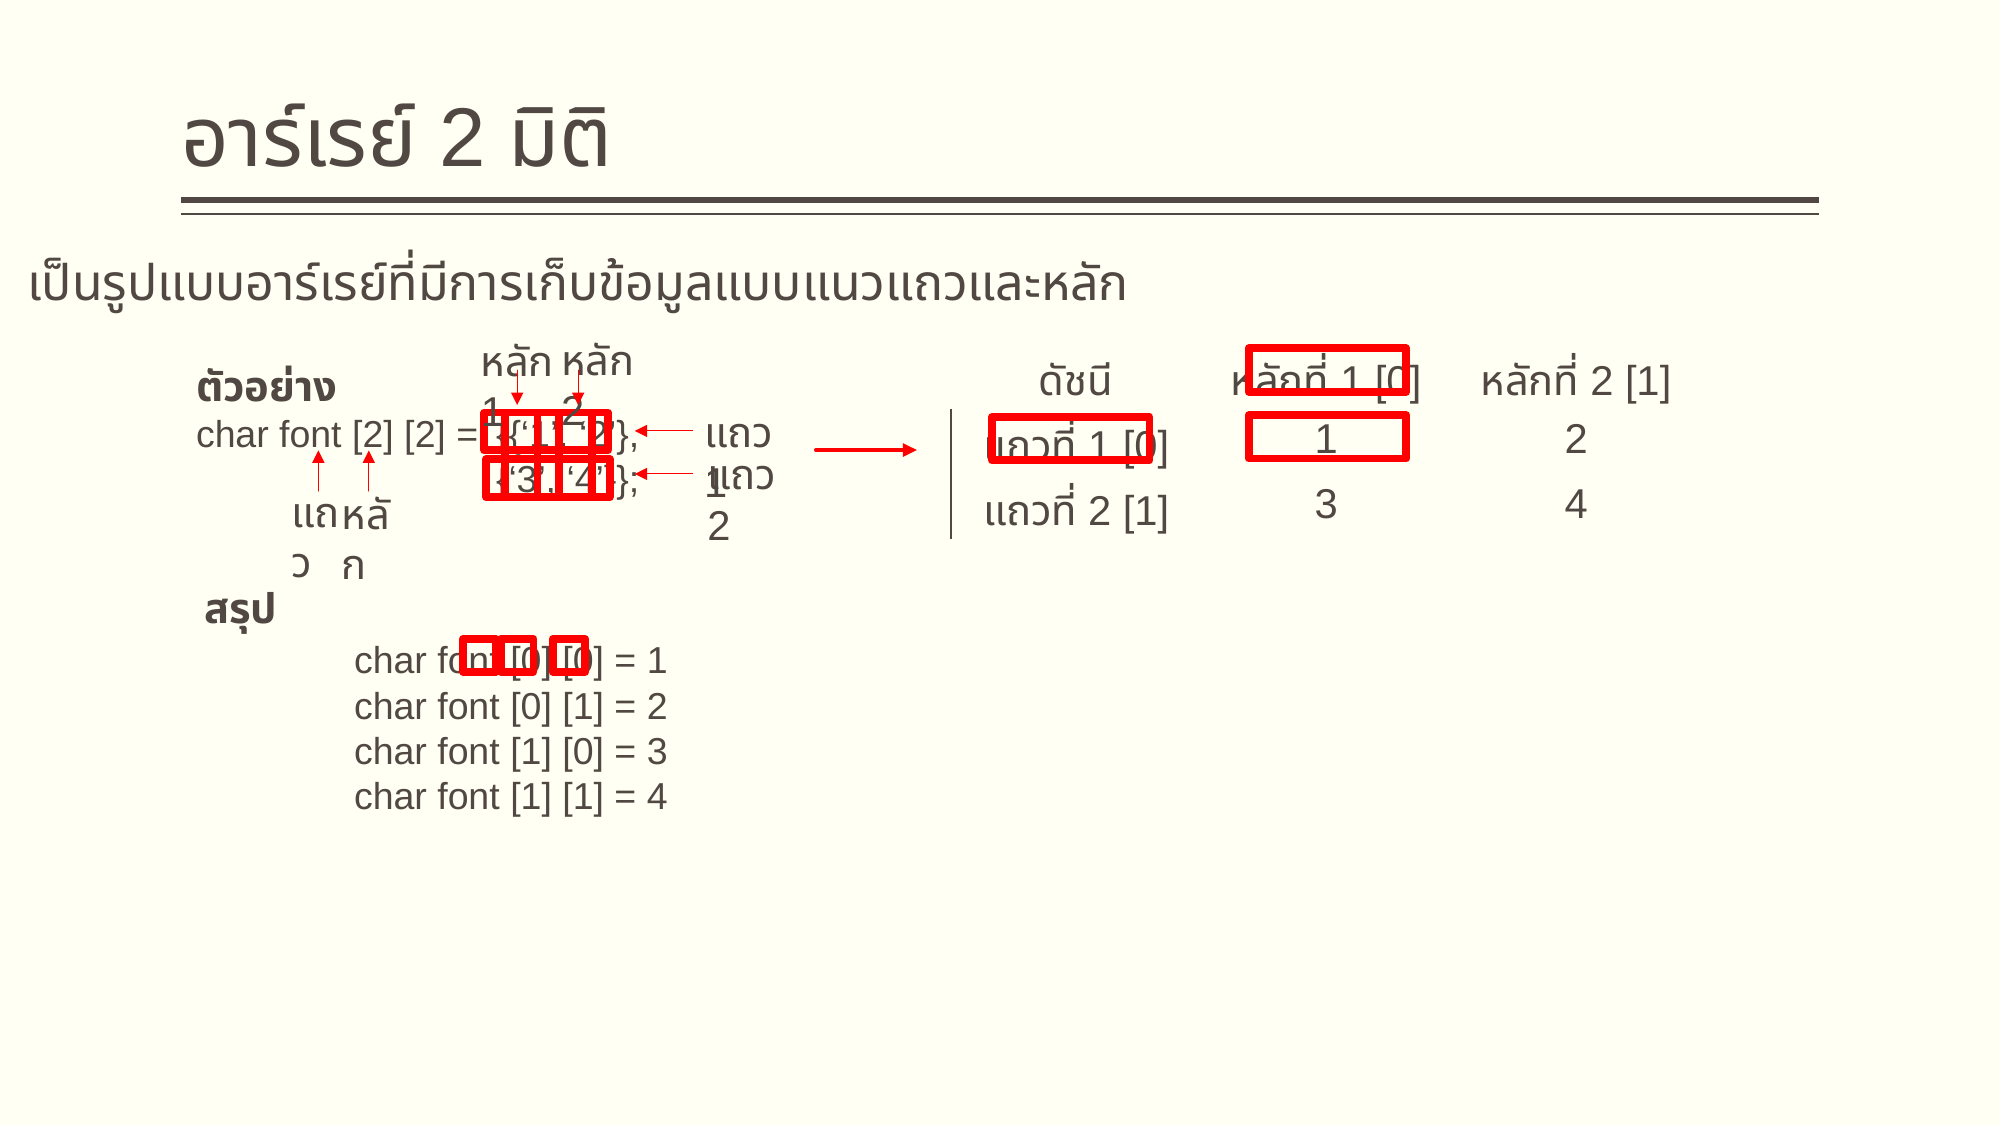

# อาร์เรย์ 2 มิติ
เป็นรูปแบบอาร์เรย์ที่มีการเก็บข้อมูลแบบแนวแถวและหลัก
หลัก 2
หลัก 1
| ดัชนี | หลักที่ 1 [0] | หลักที่ 2 [1] |
| --- | --- | --- |
| แถวที่ 1 [0] | 1 | 2 |
| แถวที่ 2 [1] | 3 | 4 |

ตัวอย่าง
char font [2] [2] = 	{{‘1’, ‘2’},
		{‘3’, ‘4’}};
แถว 1

แถว 2

แถว
หลัก
สรุป
	char font [0] [0] = 1
	char font [0] [1] = 2
	char font [1] [0] = 3
	char font [1] [1] = 4